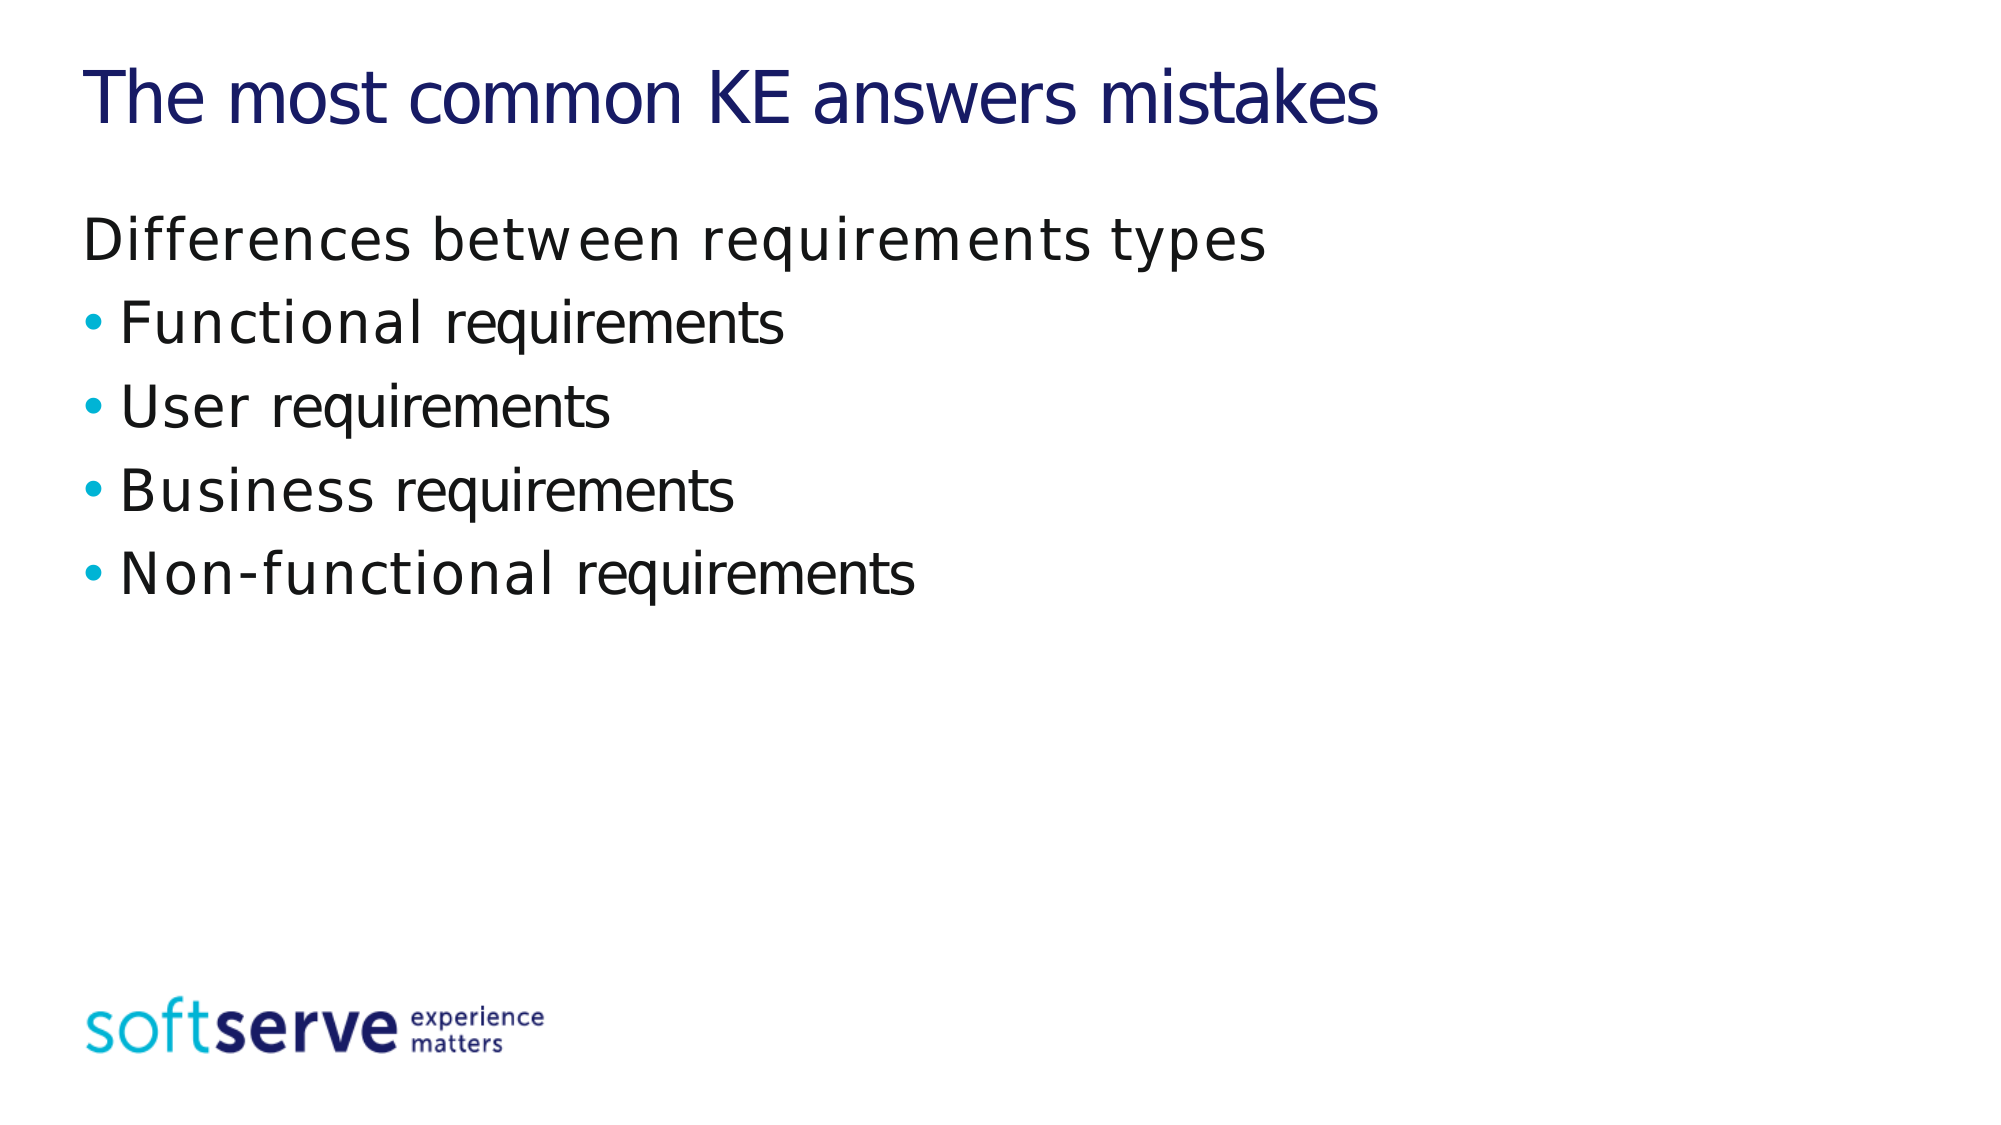

# The most common KE answers mistakes
Differences between requirements types
Functional requirements
User requirements
Business requirements
Non-functional requirements